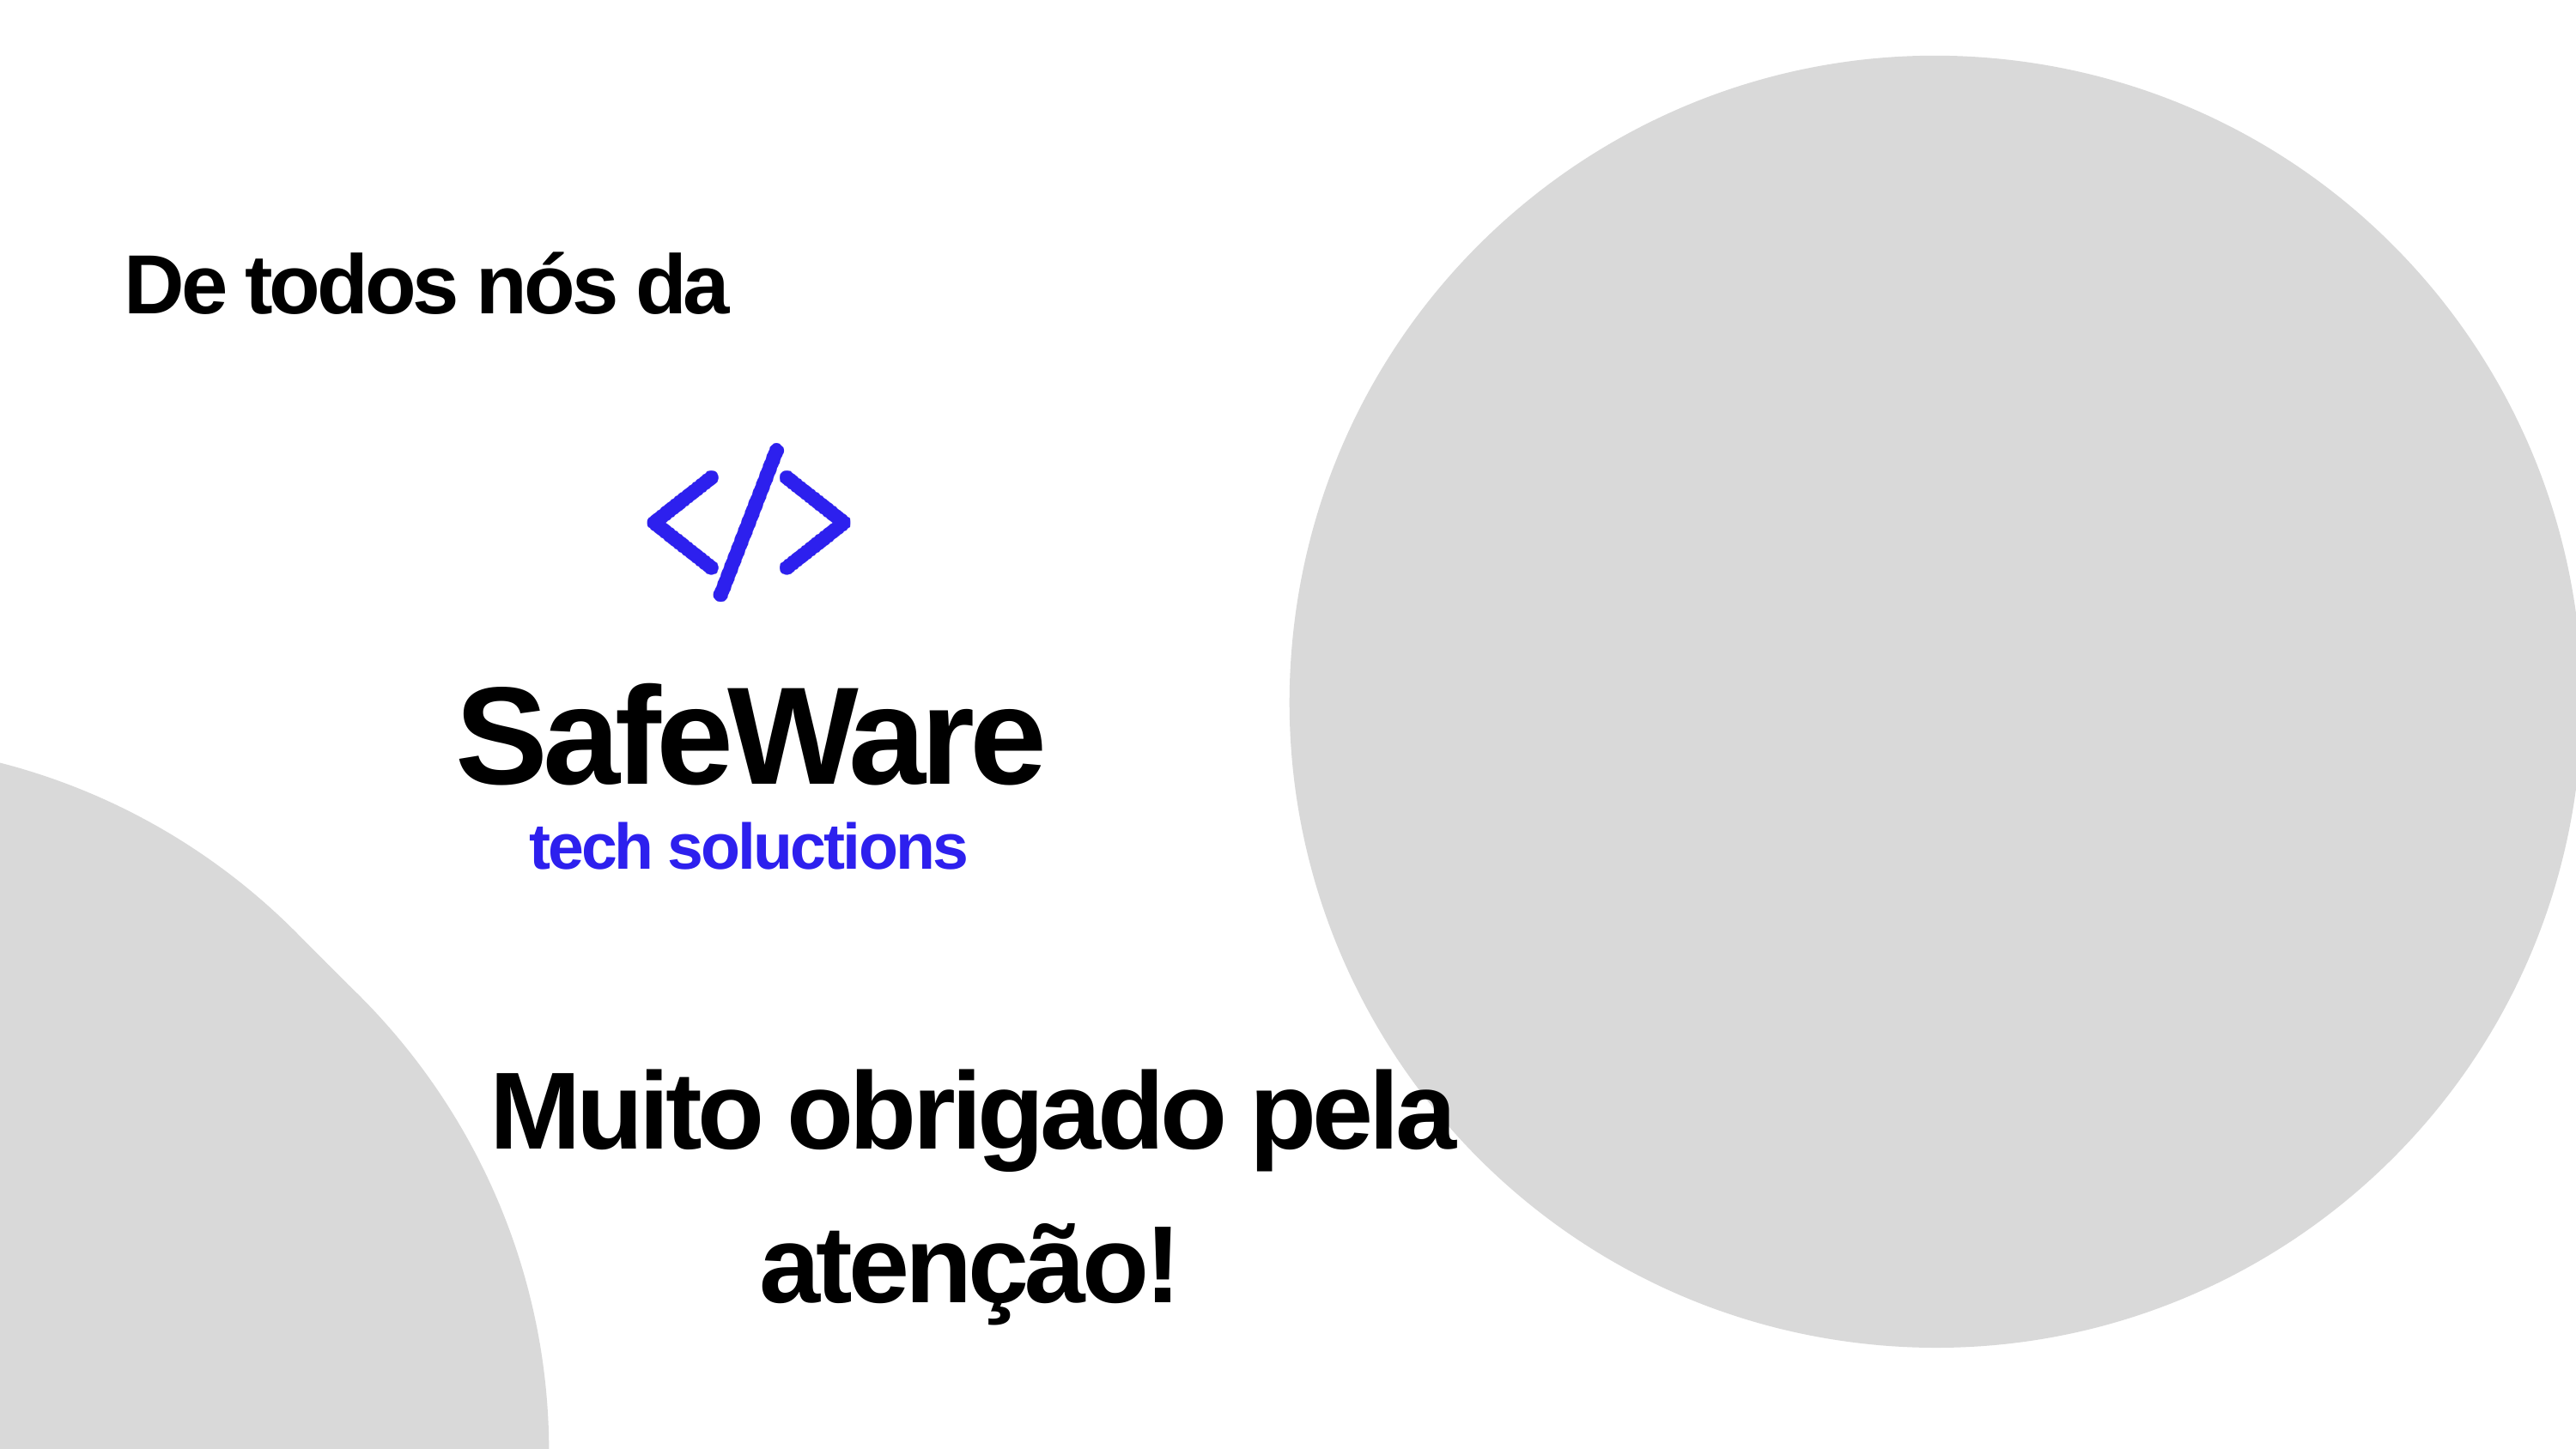

SafeWare

De todos nós da

SafeWare
tech soluctions

Muito obrigado pela atenção!